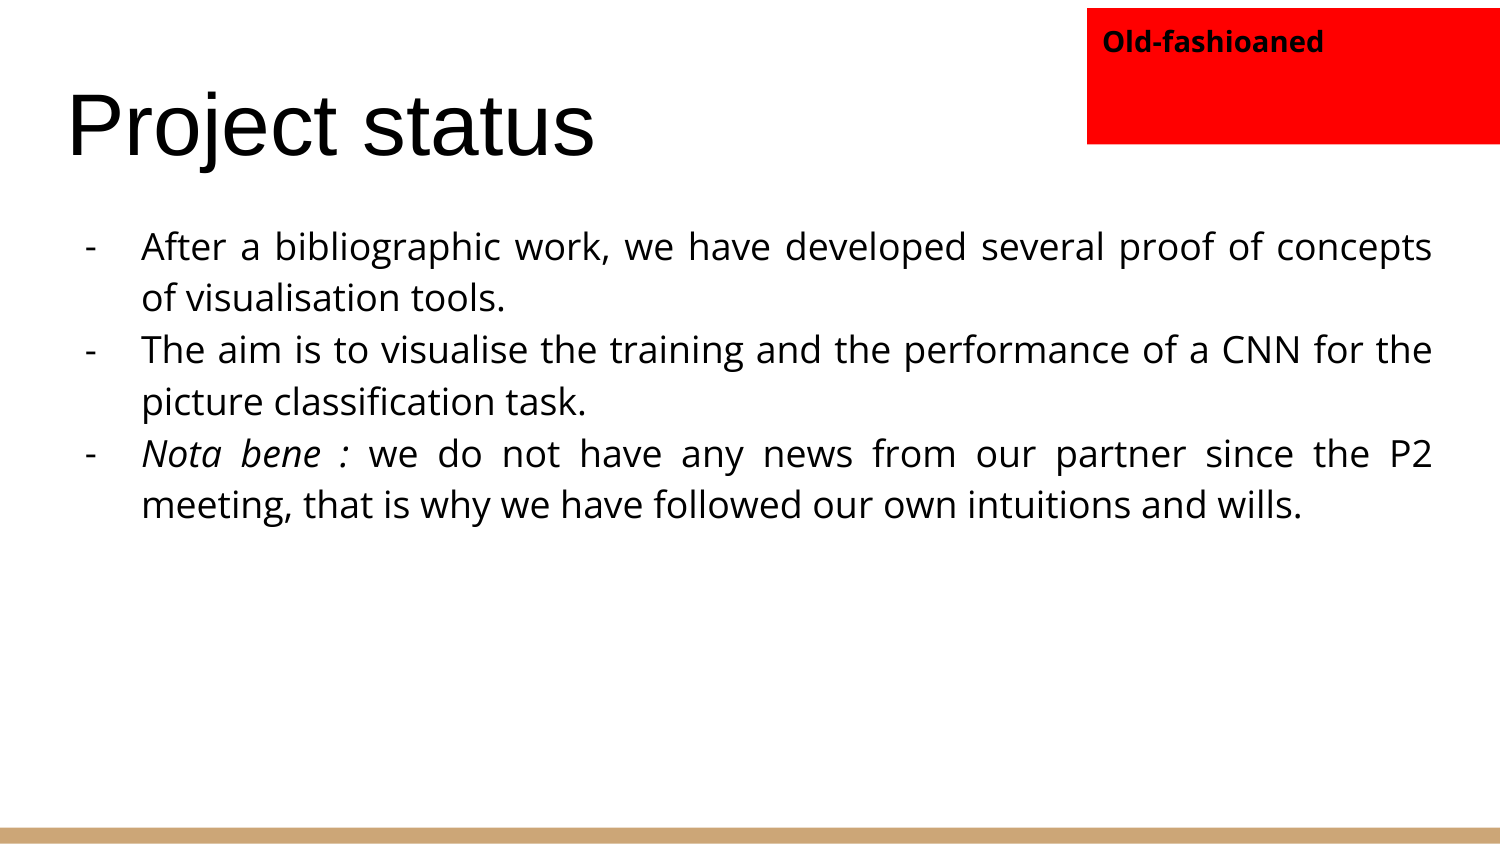

Old-fashioaned
# Project status
After a bibliographic work, we have developed several proof of concepts of visualisation tools.
The aim is to visualise the training and the performance of a CNN for the picture classification task.
Nota bene : we do not have any news from our partner since the P2 meeting, that is why we have followed our own intuitions and wills.